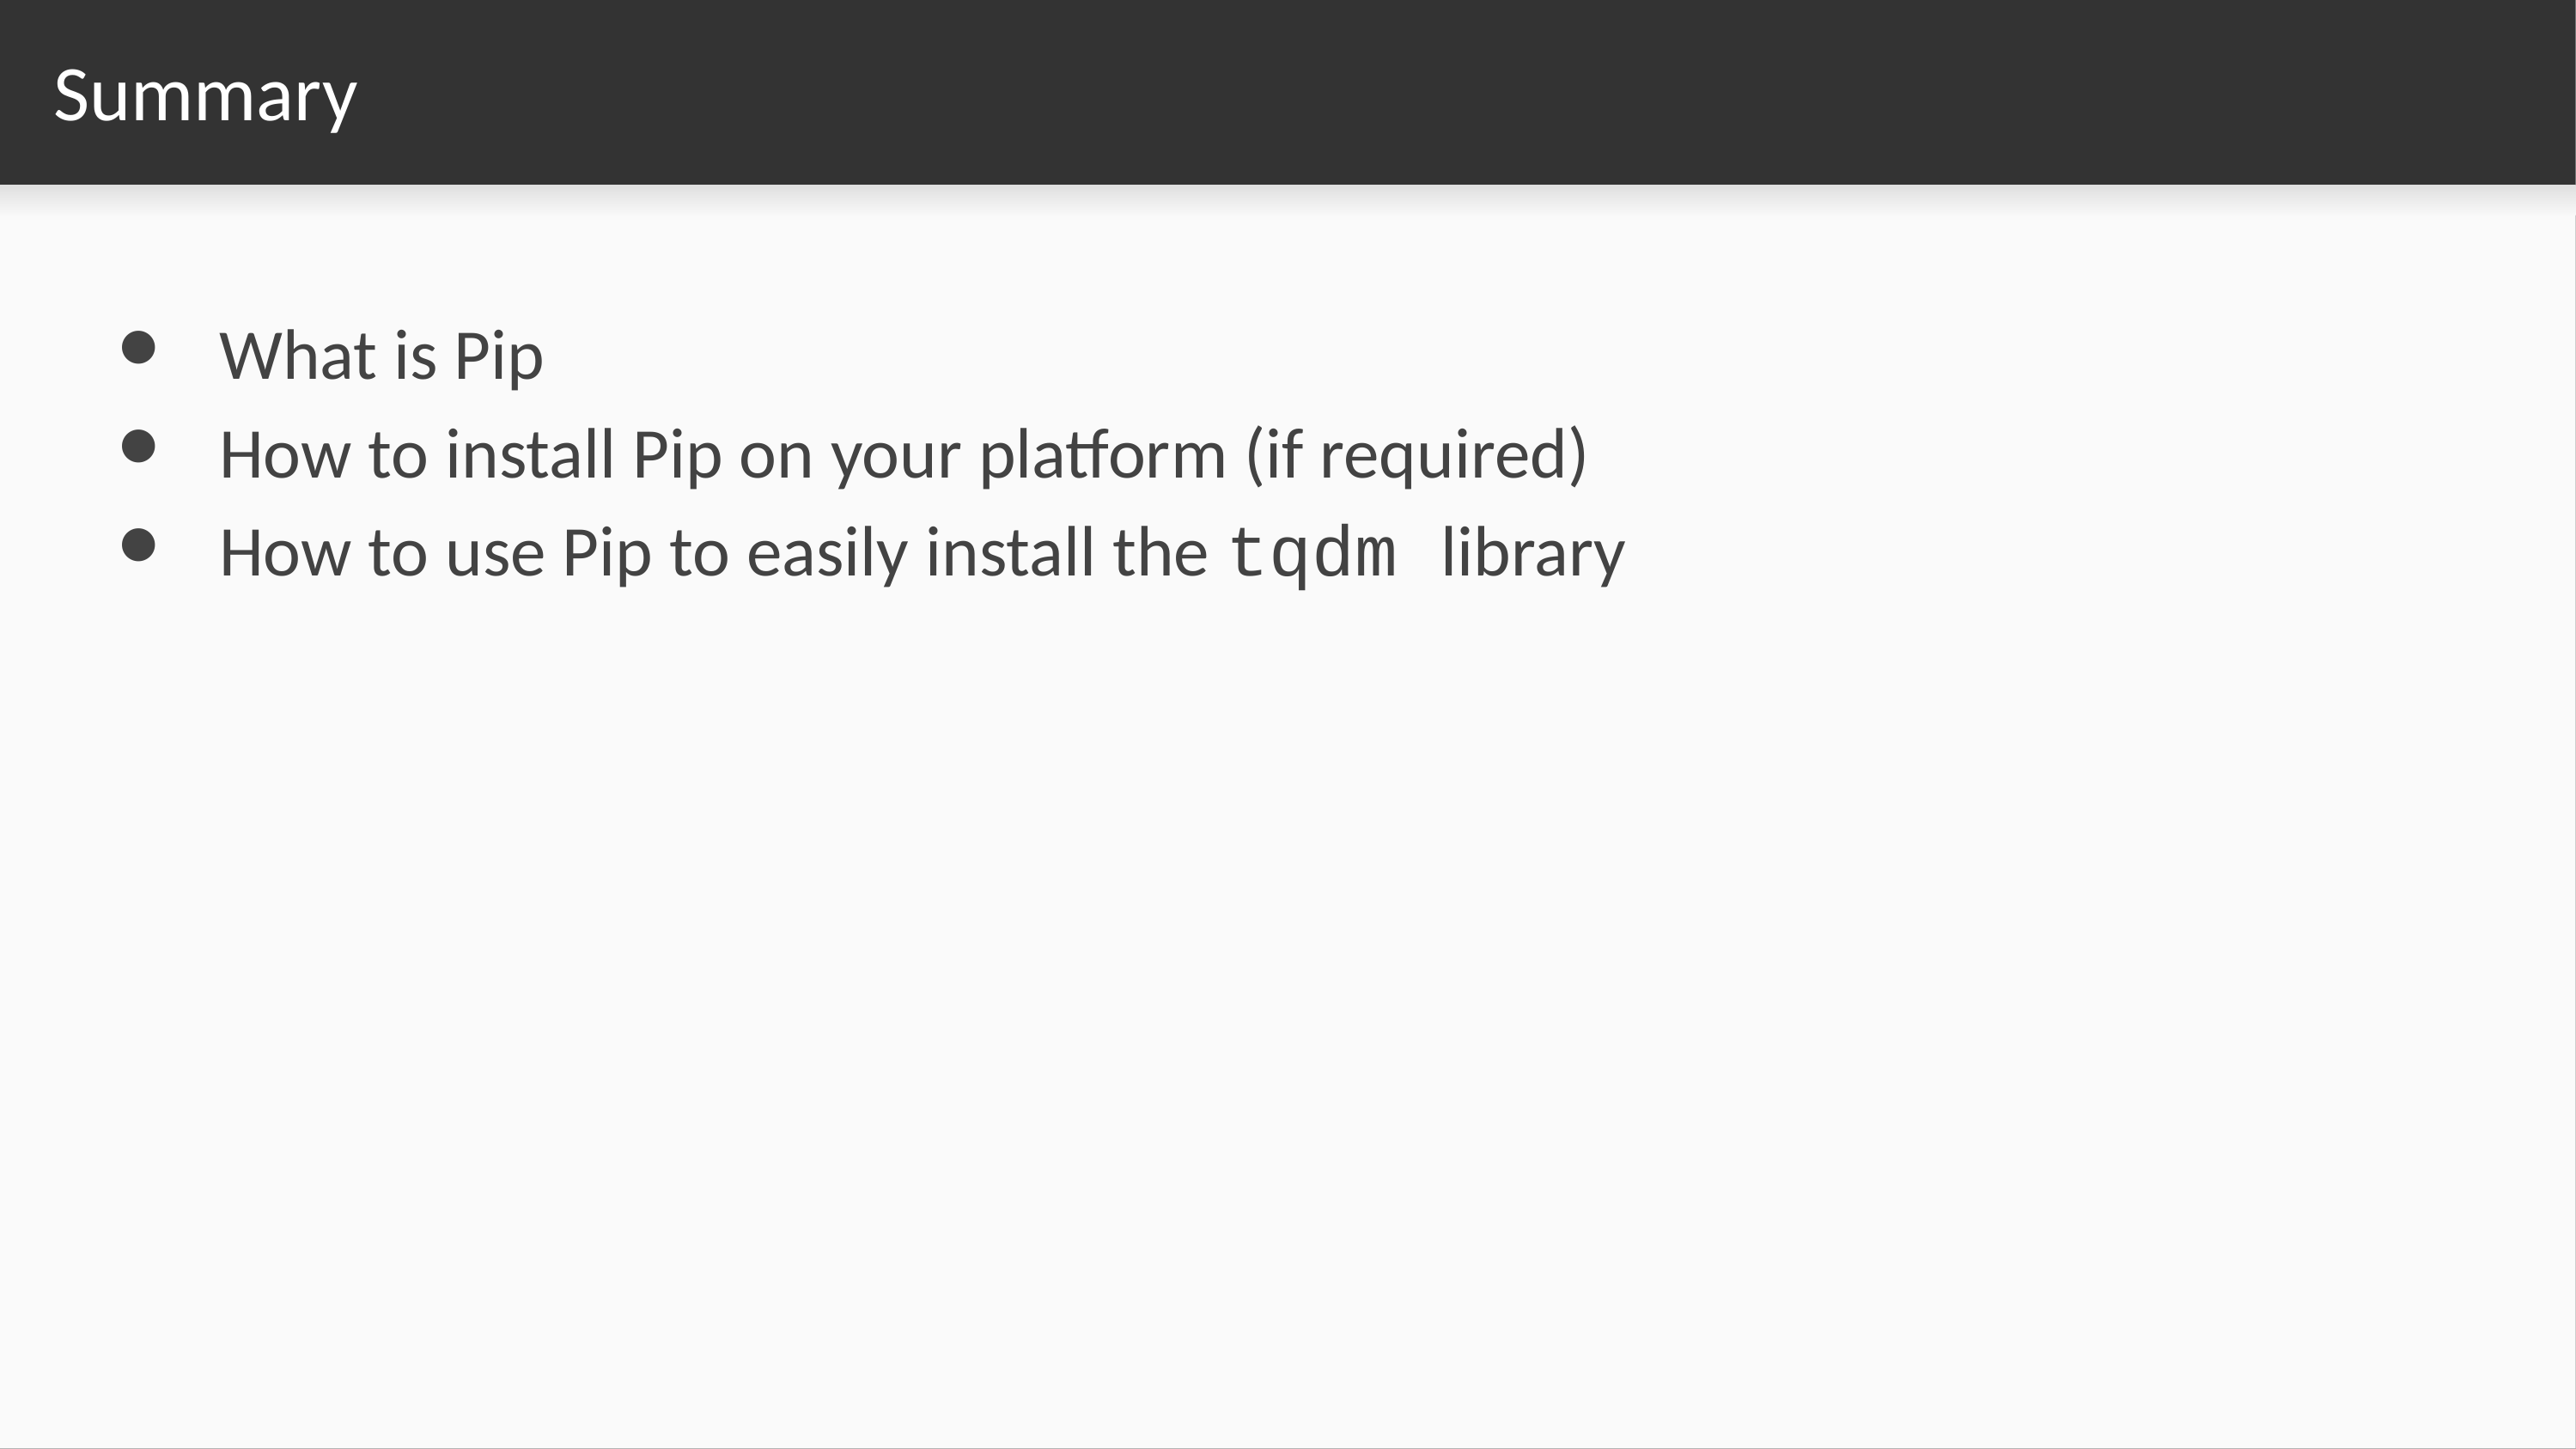

# Summary
What is Pip
How to install Pip on your platform (if required)
How to use Pip to easily install the tqdm library